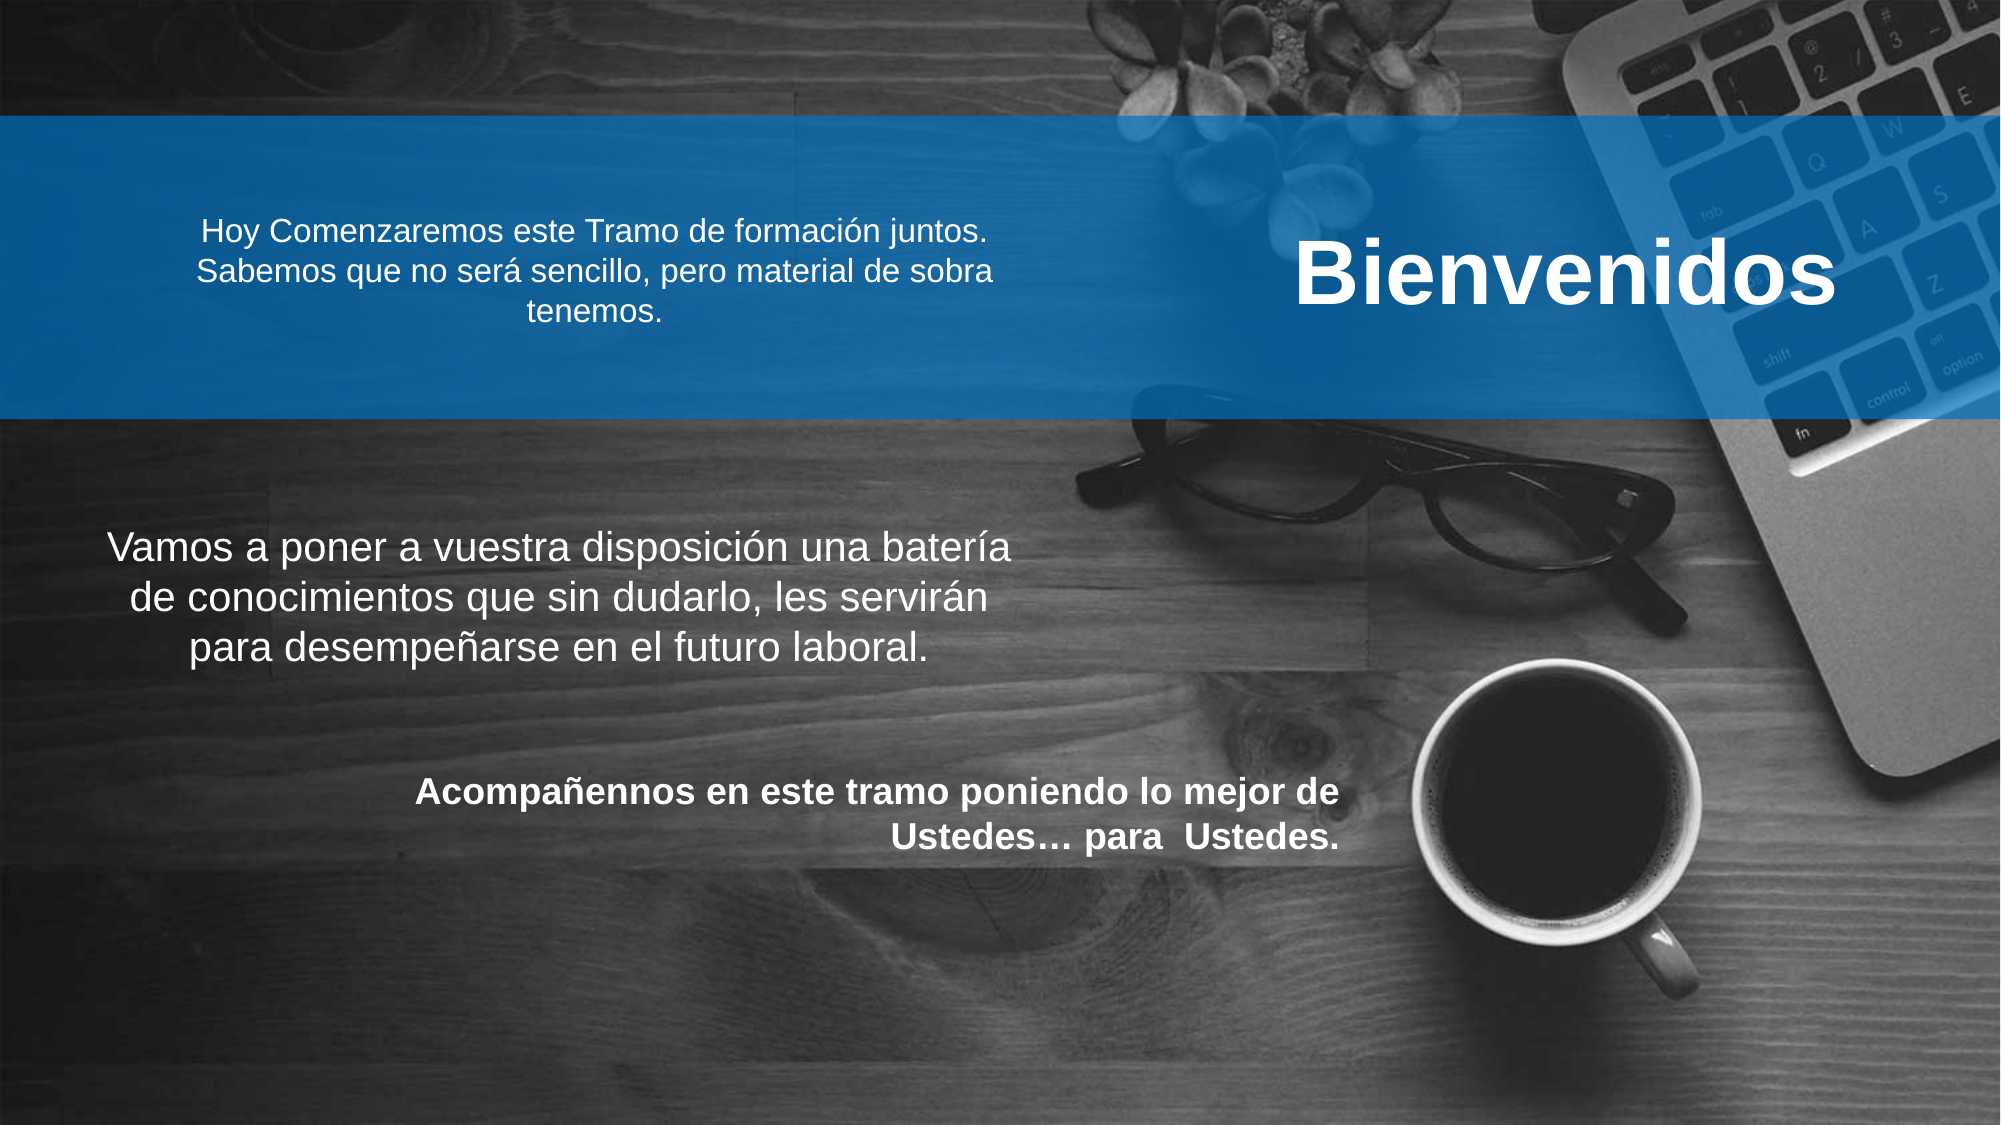

Bienvenidos
Hoy Comenzaremos este Tramo de formación juntos.
Sabemos que no será sencillo, pero material de sobra tenemos.
Vamos a poner a vuestra disposición una batería de conocimientos que sin dudarlo, les servirán para desempeñarse en el futuro laboral.

Acompañennos en este tramo poniendo lo mejor de Ustedes… para  Ustedes.